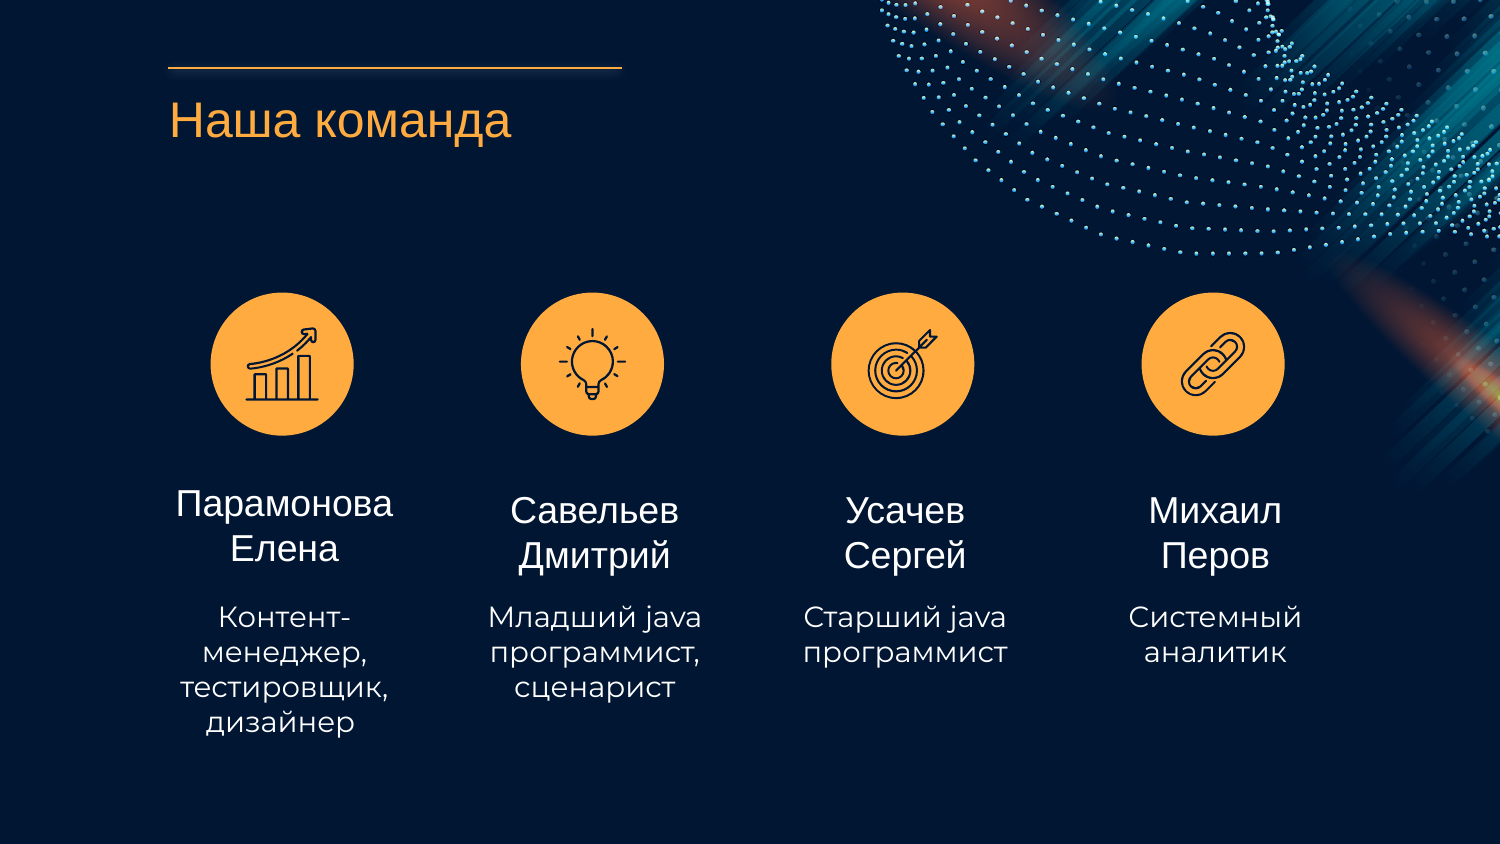

# Наша команда

Парамонова Елена
Савельев Дмитрий
Усачев Сергей
Михаил Перов
Контент-менеджер, тестировщик, дизайнер
Младший java программист, сценарист
Старший java программист
Системный аналитик